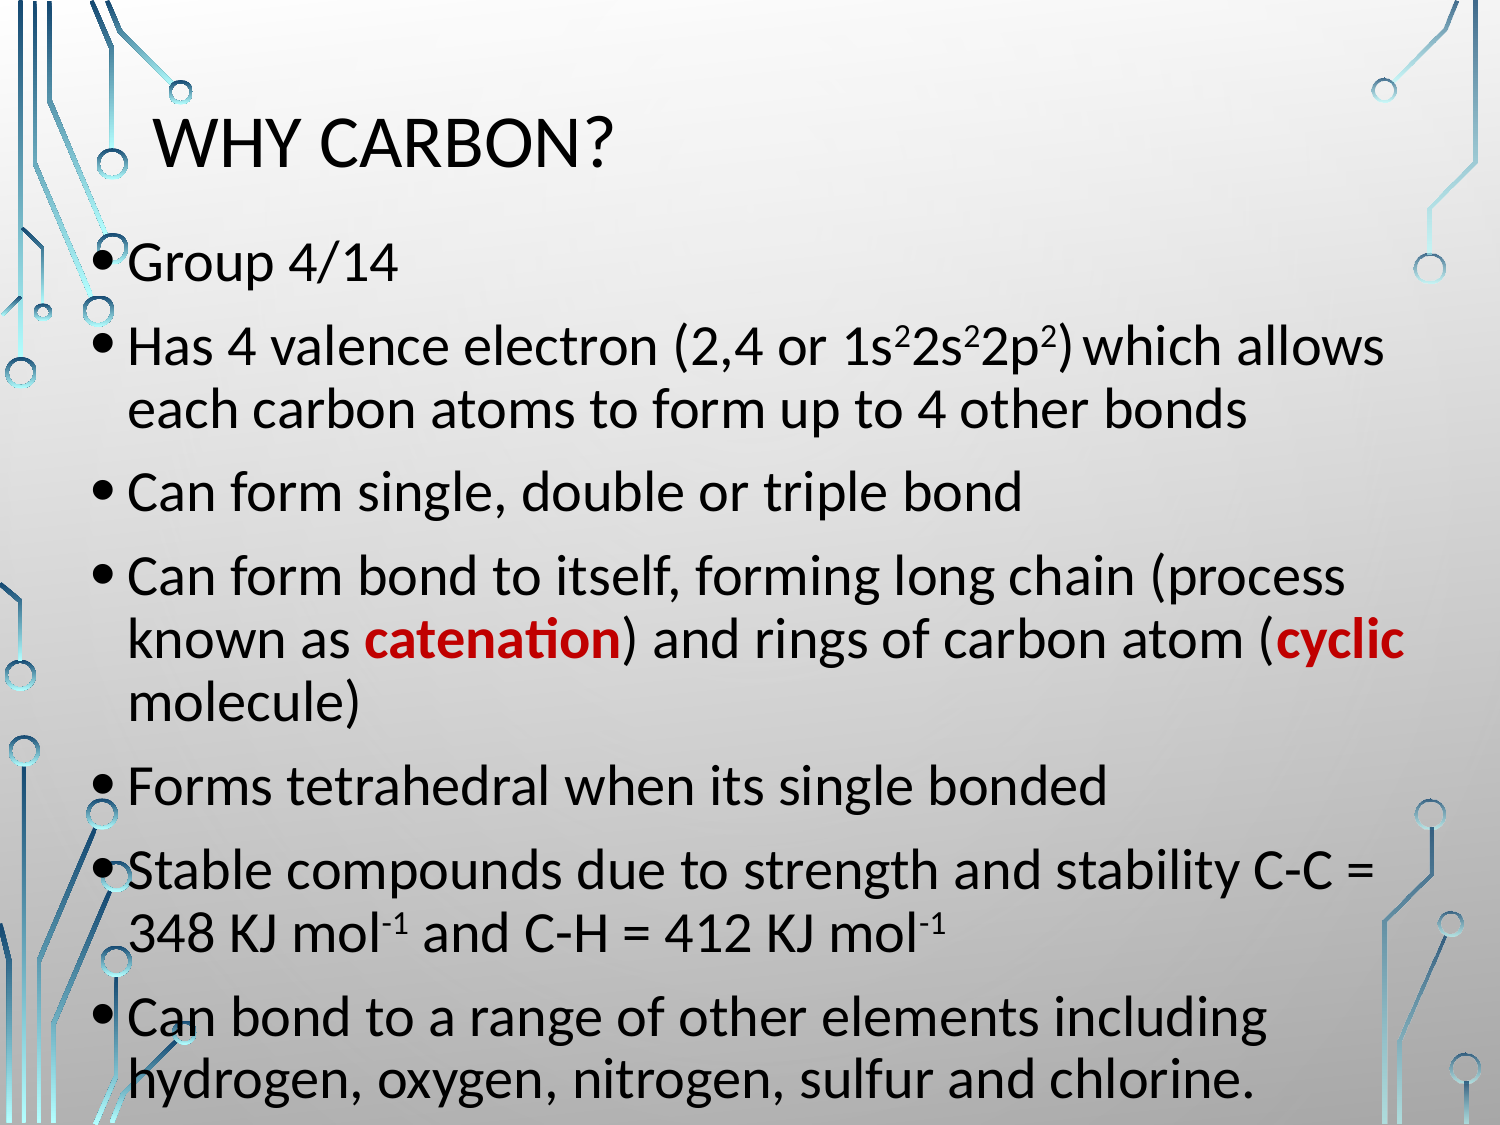

# Why Carbon?
Group 4/14
Has 4 valence electron (2,4 or 1s22s22p2) which allows each carbon atoms to form up to 4 other bonds
Can form single, double or triple bond
Can form bond to itself, forming long chain (process known as catenation) and rings of carbon atom (cyclic molecule)
Forms tetrahedral when its single bonded
Stable compounds due to strength and stability C-C = 348 KJ mol-1 and C-H = 412 KJ mol-1
Can bond to a range of other elements including hydrogen, oxygen, nitrogen, sulfur and chlorine.